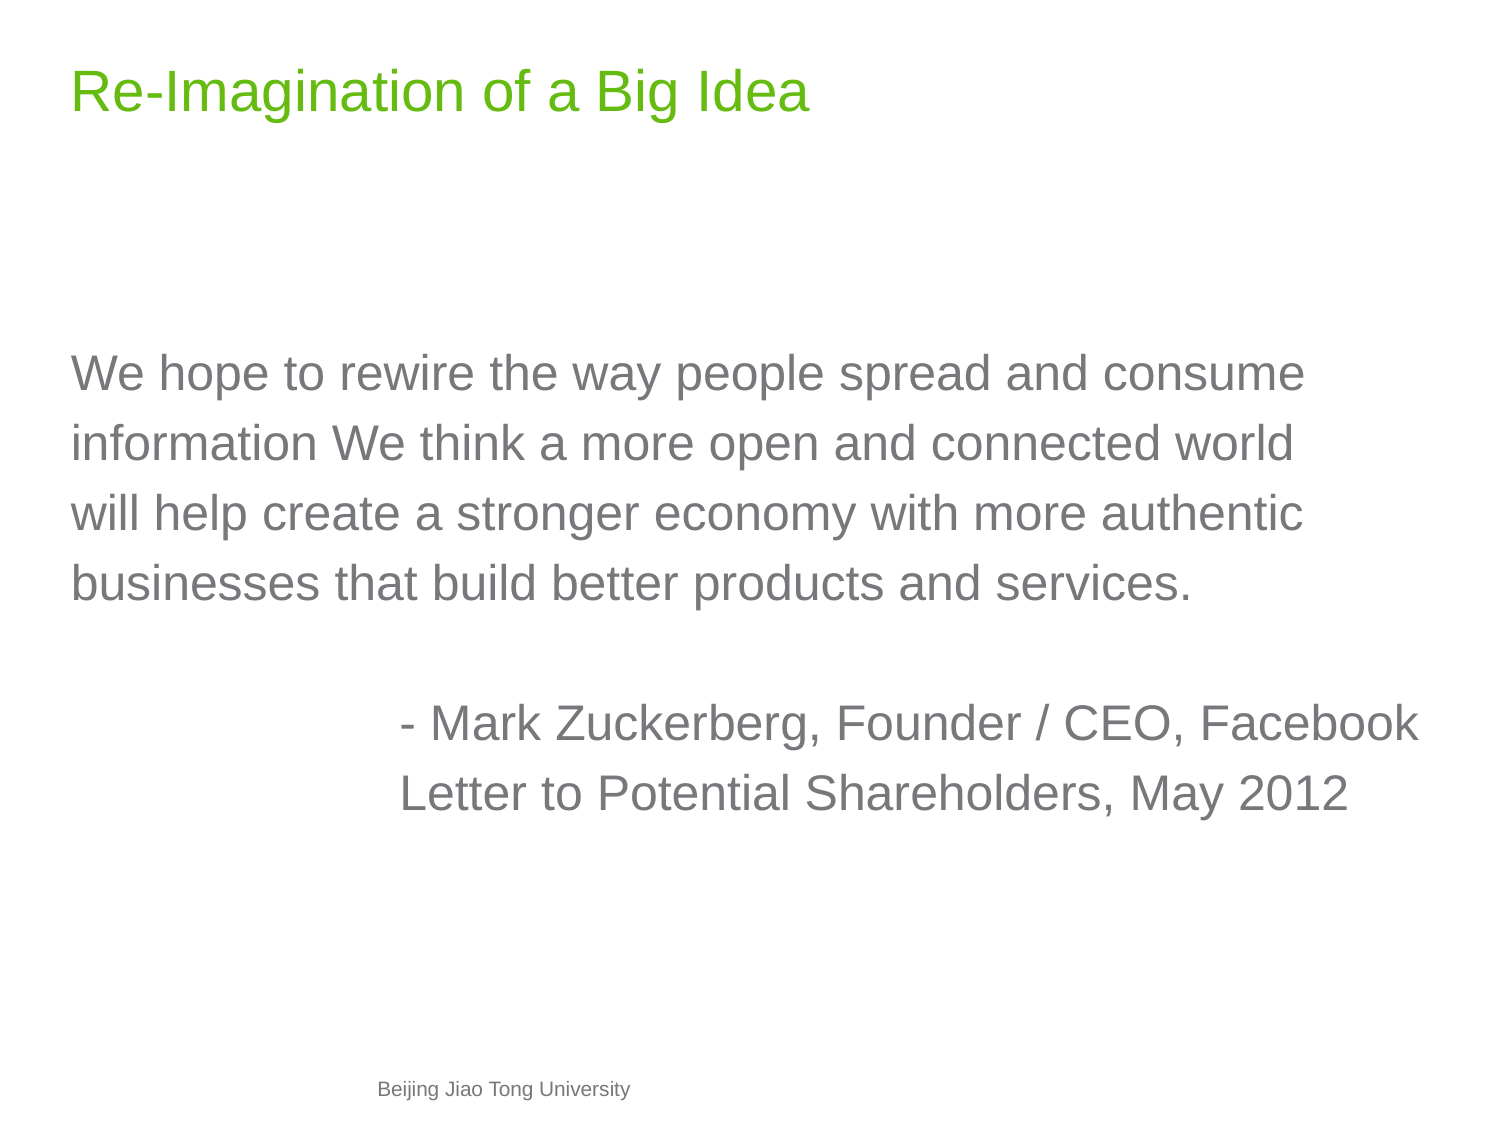

# Re-Imagination of a Big Idea

We hope to rewire the way people spread and consume
information We think a more open and connected world
will help create a stronger economy with more authentic
businesses that build better products and services.

			- Mark Zuckerberg, Founder / CEO, Facebook
			Letter to Potential Shareholders, May 2012
Beijing Jiao Tong University